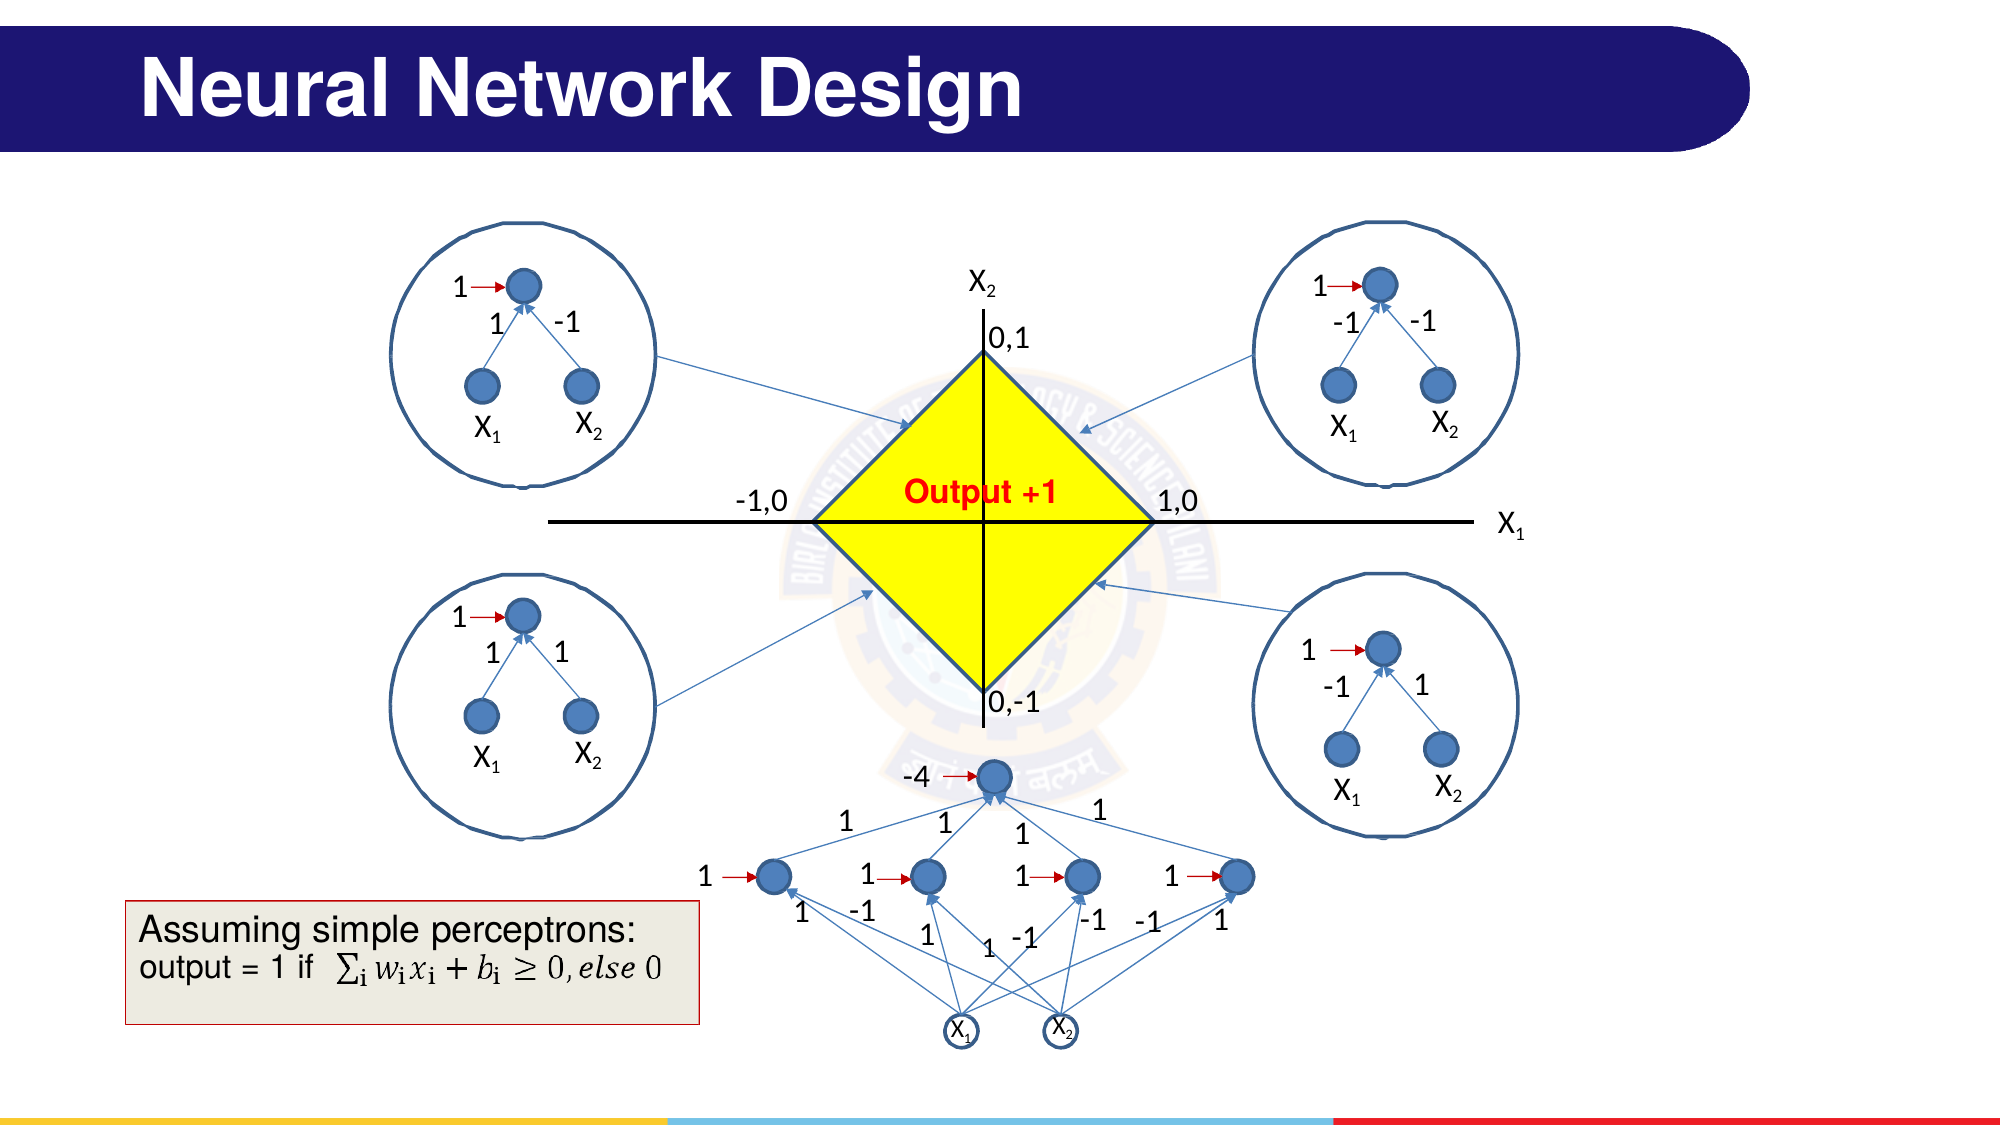

# Neural Network Design

X2
1
1

-1
-1
-1
1

0,1

X2
X2
X1
X1
Output +1
-1,0
1,0
X1

1

1
1
1

1
-1

0,-1

X2

X1

-4

X2
X1

1

1
1
1
1
1 -1
1
1
-1
1

1

-1
1
-1

Assuming simple perceptrons:
1
output = 1 if

i	i
i
i

X2
X1